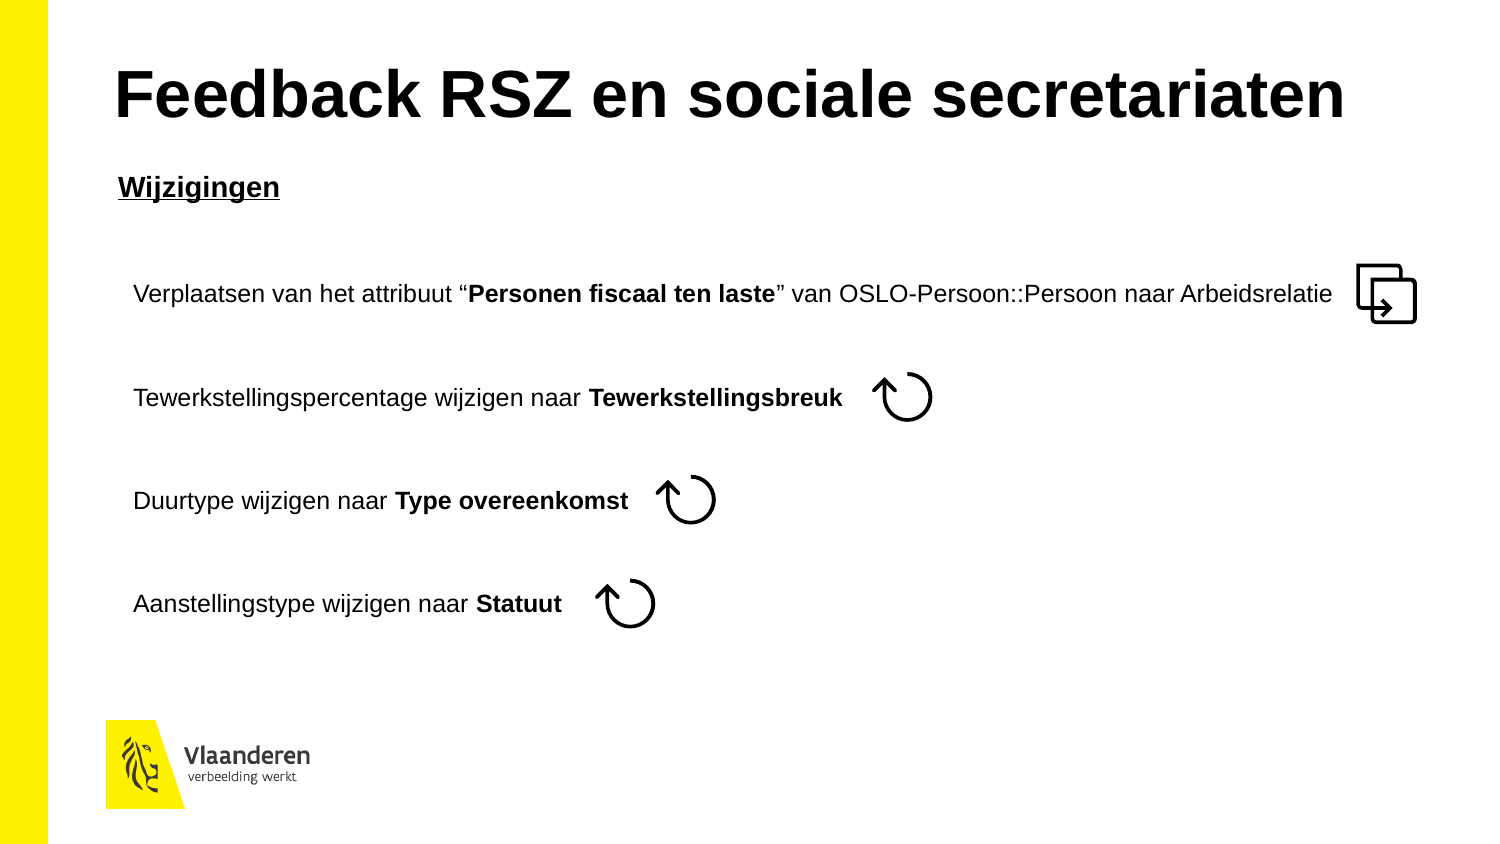

Feedback RSZ en sociale secretariaten
Wijzigingen

Verplaatsen van het attribuut “Personen fiscaal ten laste” van OSLO-Persoon::Persoon naar Arbeidsrelatie

Tewerkstellingspercentage wijzigen naar Tewerkstellingsbreuk

Duurtype wijzigen naar Type overeenkomst

Aanstellingstype wijzigen naar Statuut